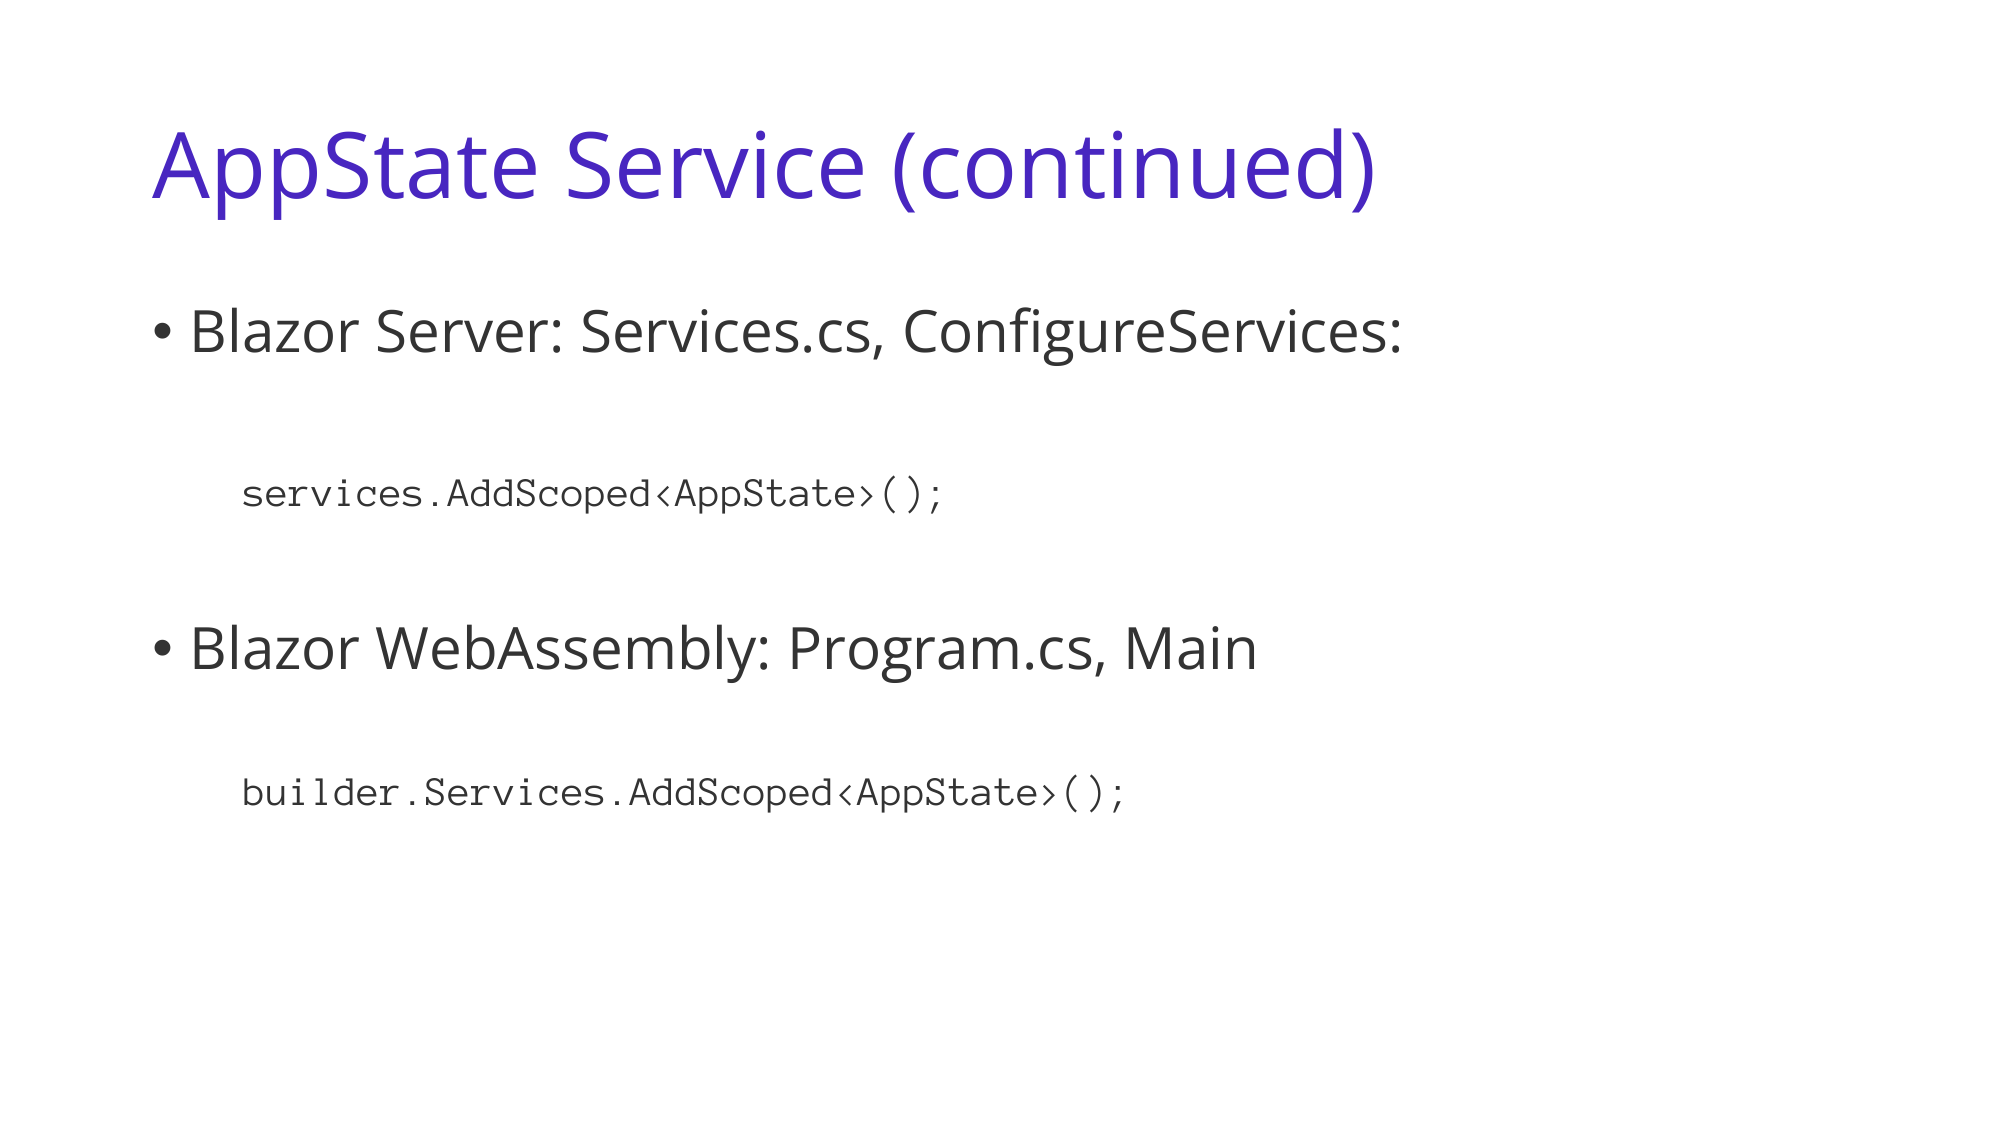

# AppState Service (continued)
Blazor Server: Services.cs, ConfigureServices:

    services.AddScoped<AppState>();

Blazor WebAssembly: Program.cs, Main

    builder.Services.AddScoped<AppState>();